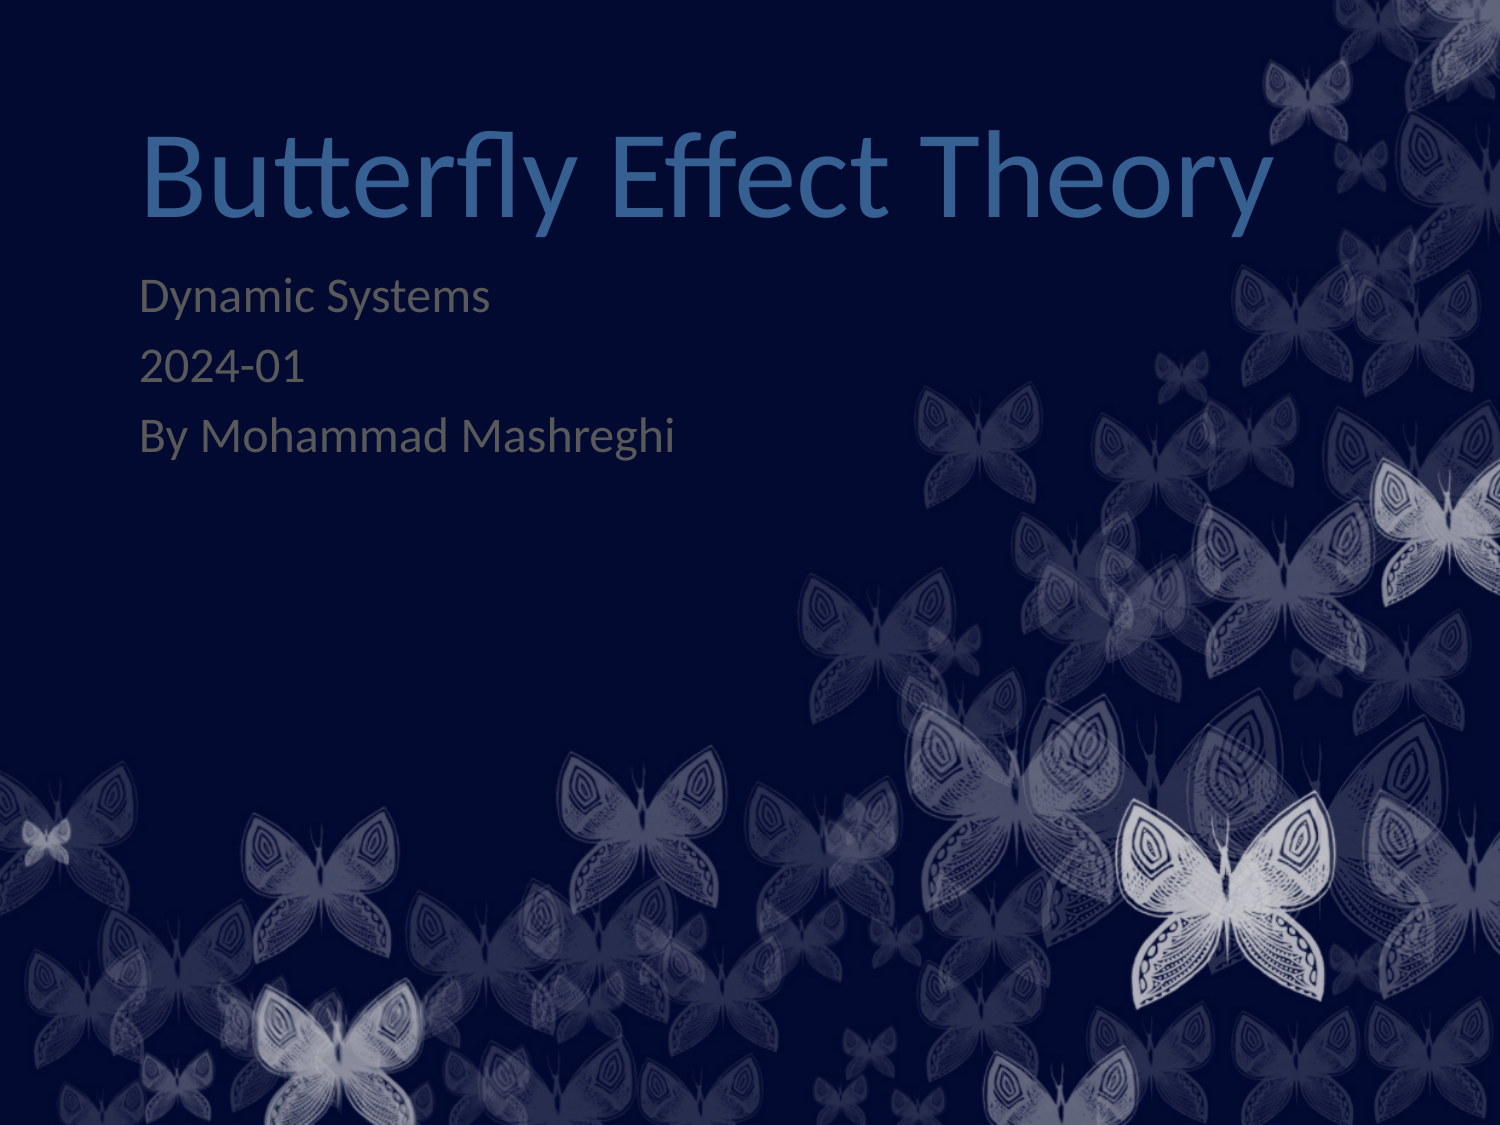

# Butterfly Effect Theory
Dynamic Systems
2024-01
By Mohammad Mashreghi